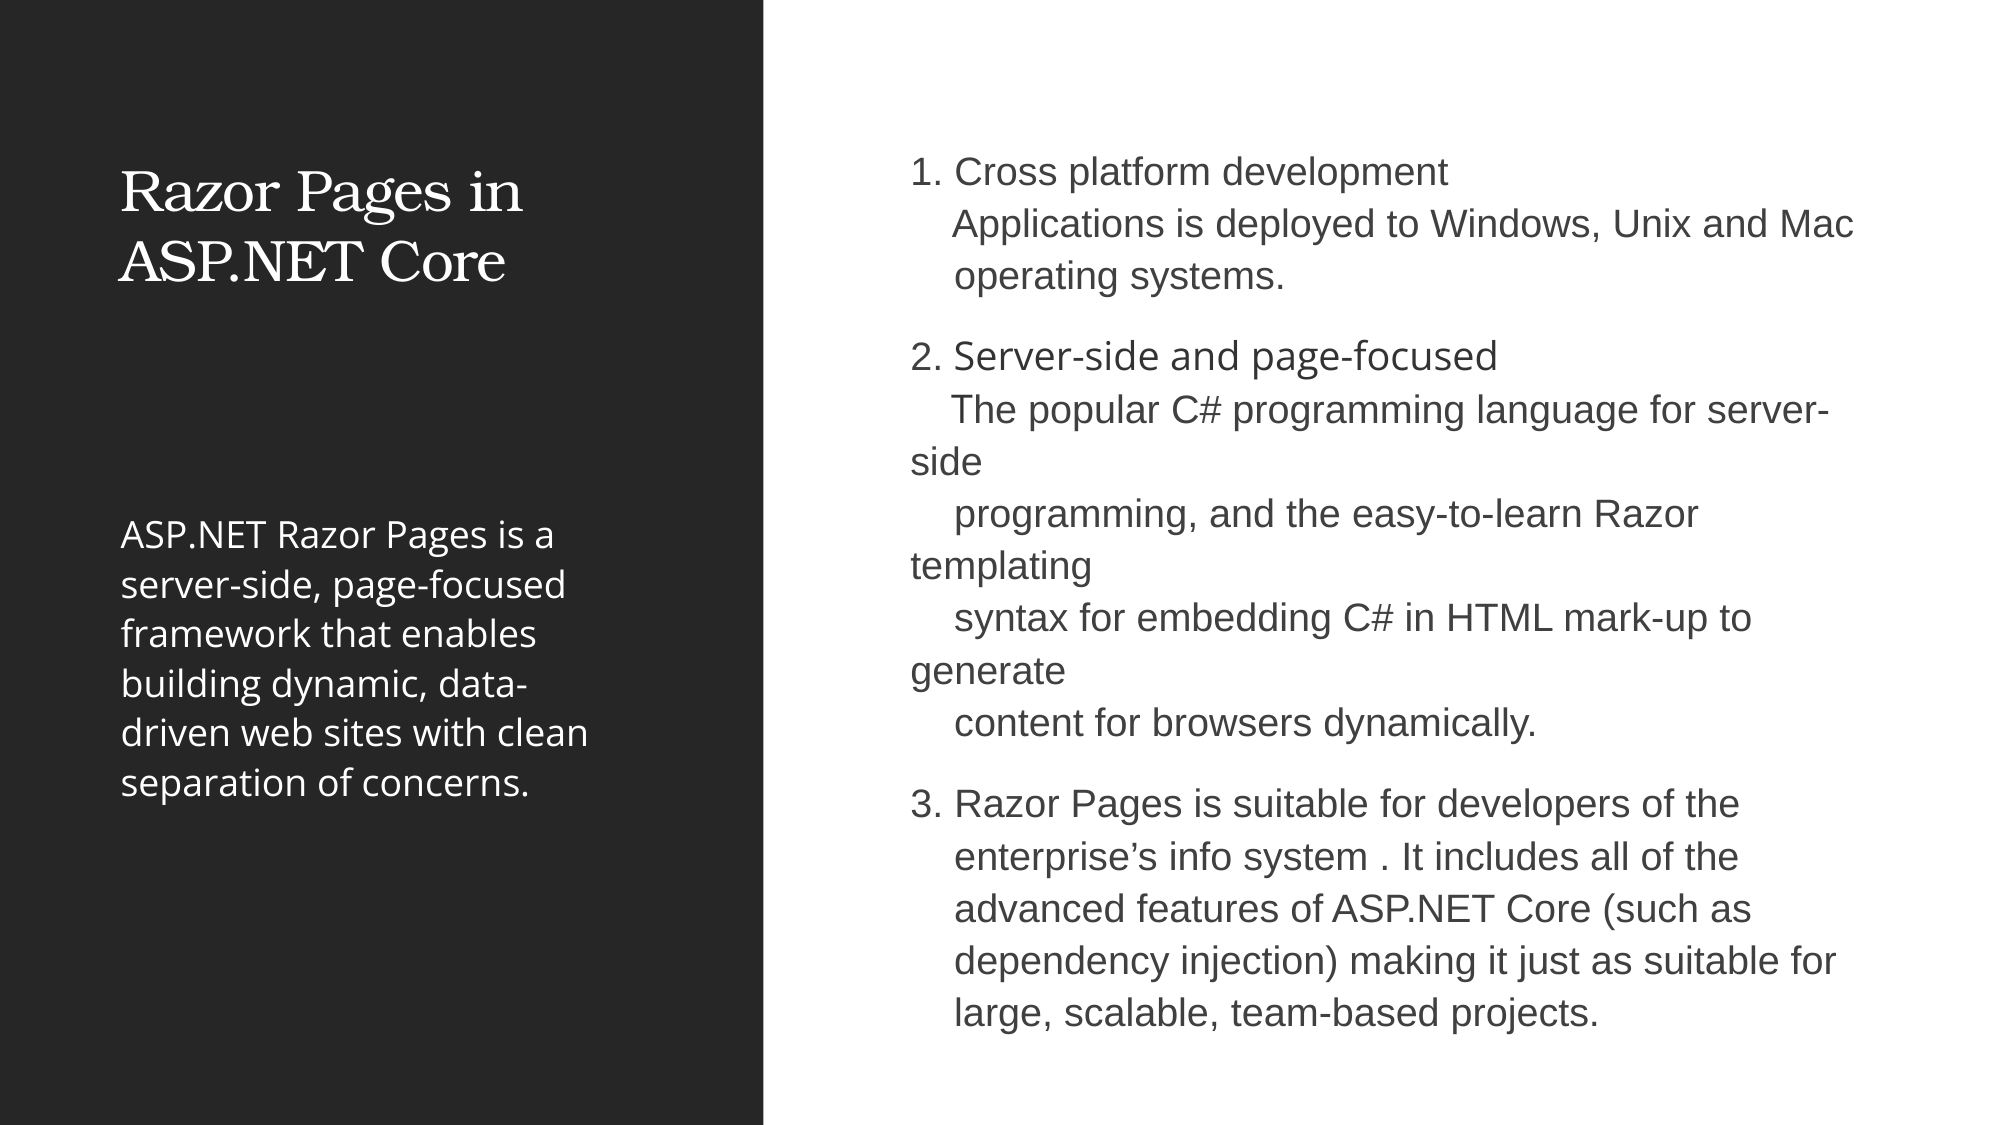

# Razor Pages in ASP.NET Core
1. Cross platform development
    Applications is deployed to Windows, Unix and Mac
    operating systems.
2. Server-side and page-focused
    The popular C# programming language for server-side
    programming, and the easy-to-learn Razor templating
    syntax for embedding C# in HTML mark-up to generate
    content for browsers dynamically.
3. Razor Pages is suitable for developers of the
    enterprise’s info system . It includes all of the
    advanced features of ASP.NET Core (such as
    dependency injection) making it just as suitable for
    large, scalable, team-based projects.
ASP.NET Razor Pages is a server-side, page-focused framework that enables building dynamic, data-driven web sites with clean separation of concerns.